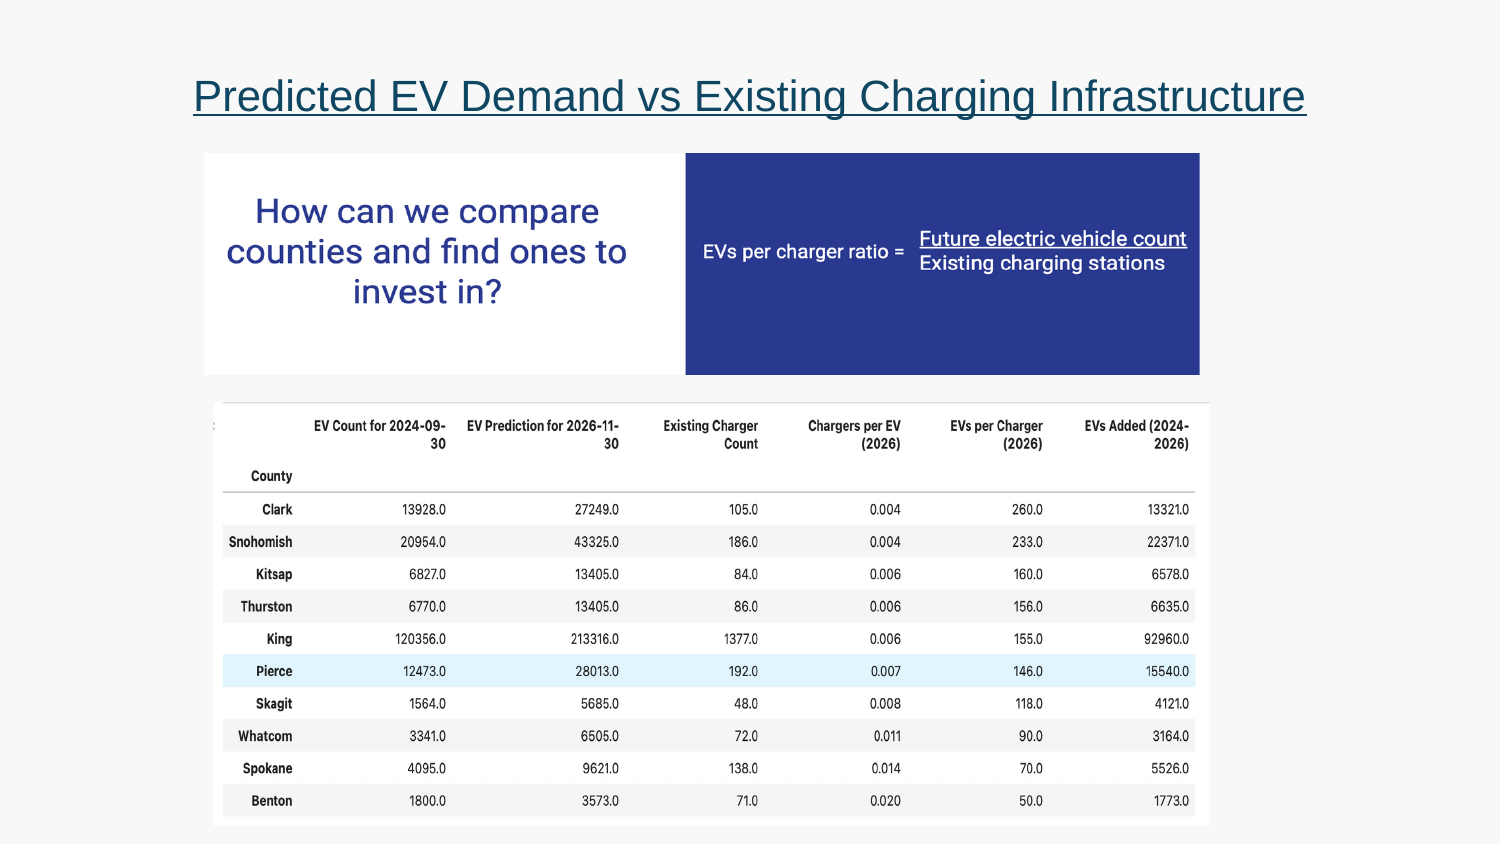

Predicted EV Demand vs Existing Charging Infrastructure